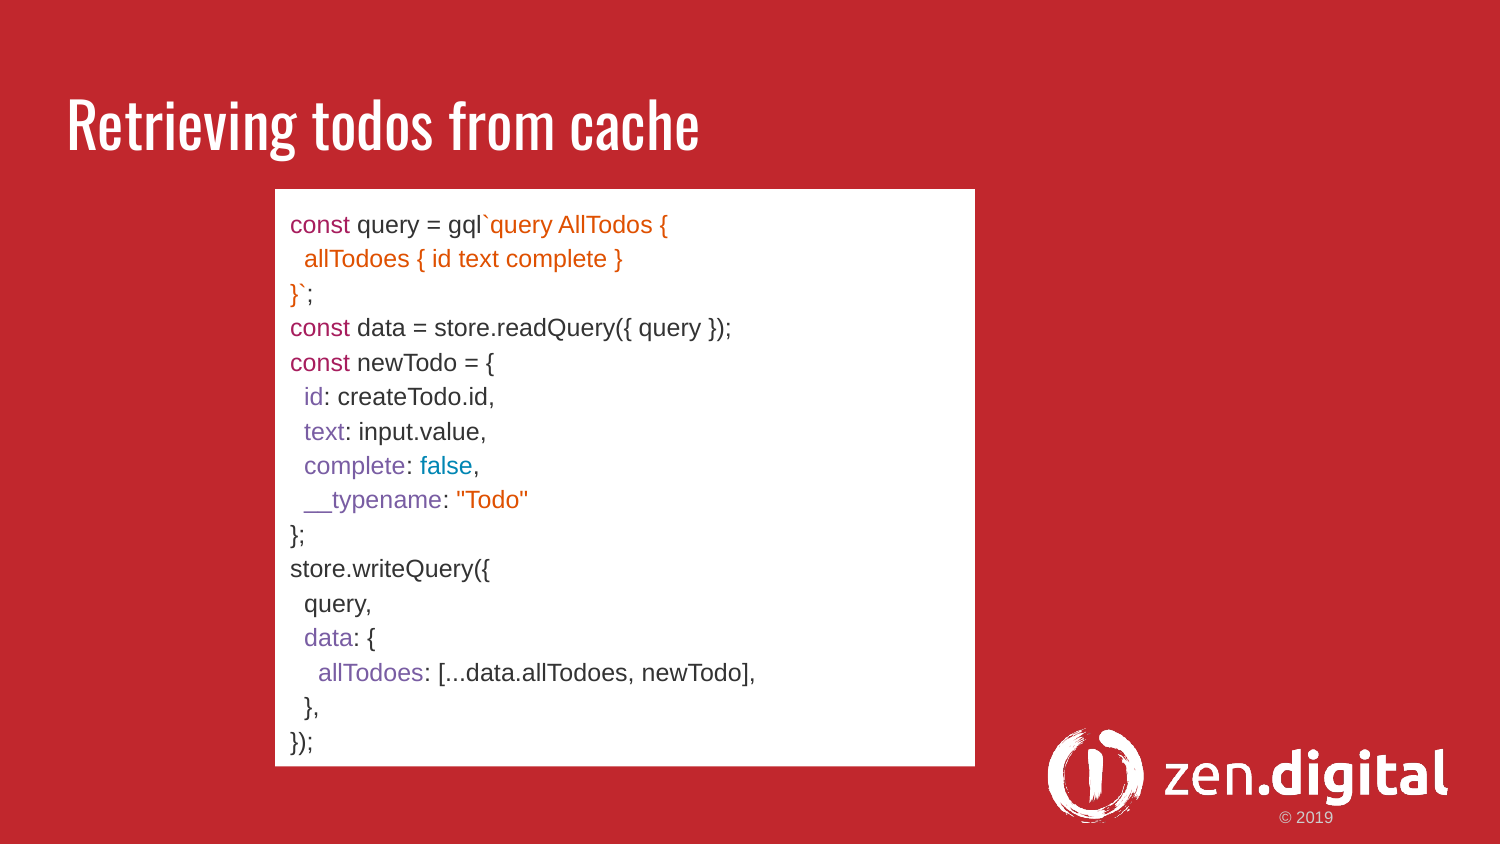

# Retrieving todos from cache
const query = gql`query AllTodos {
  allTodoes { id text complete }
}`;
const data = store.readQuery({ query });
const newTodo = {
  id: createTodo.id,
  text: input.value,
  complete: false,
  __typename: "Todo"
};
store.writeQuery({
  query,
  data: {
    allTodoes: [...data.allTodoes, newTodo],
  },
});